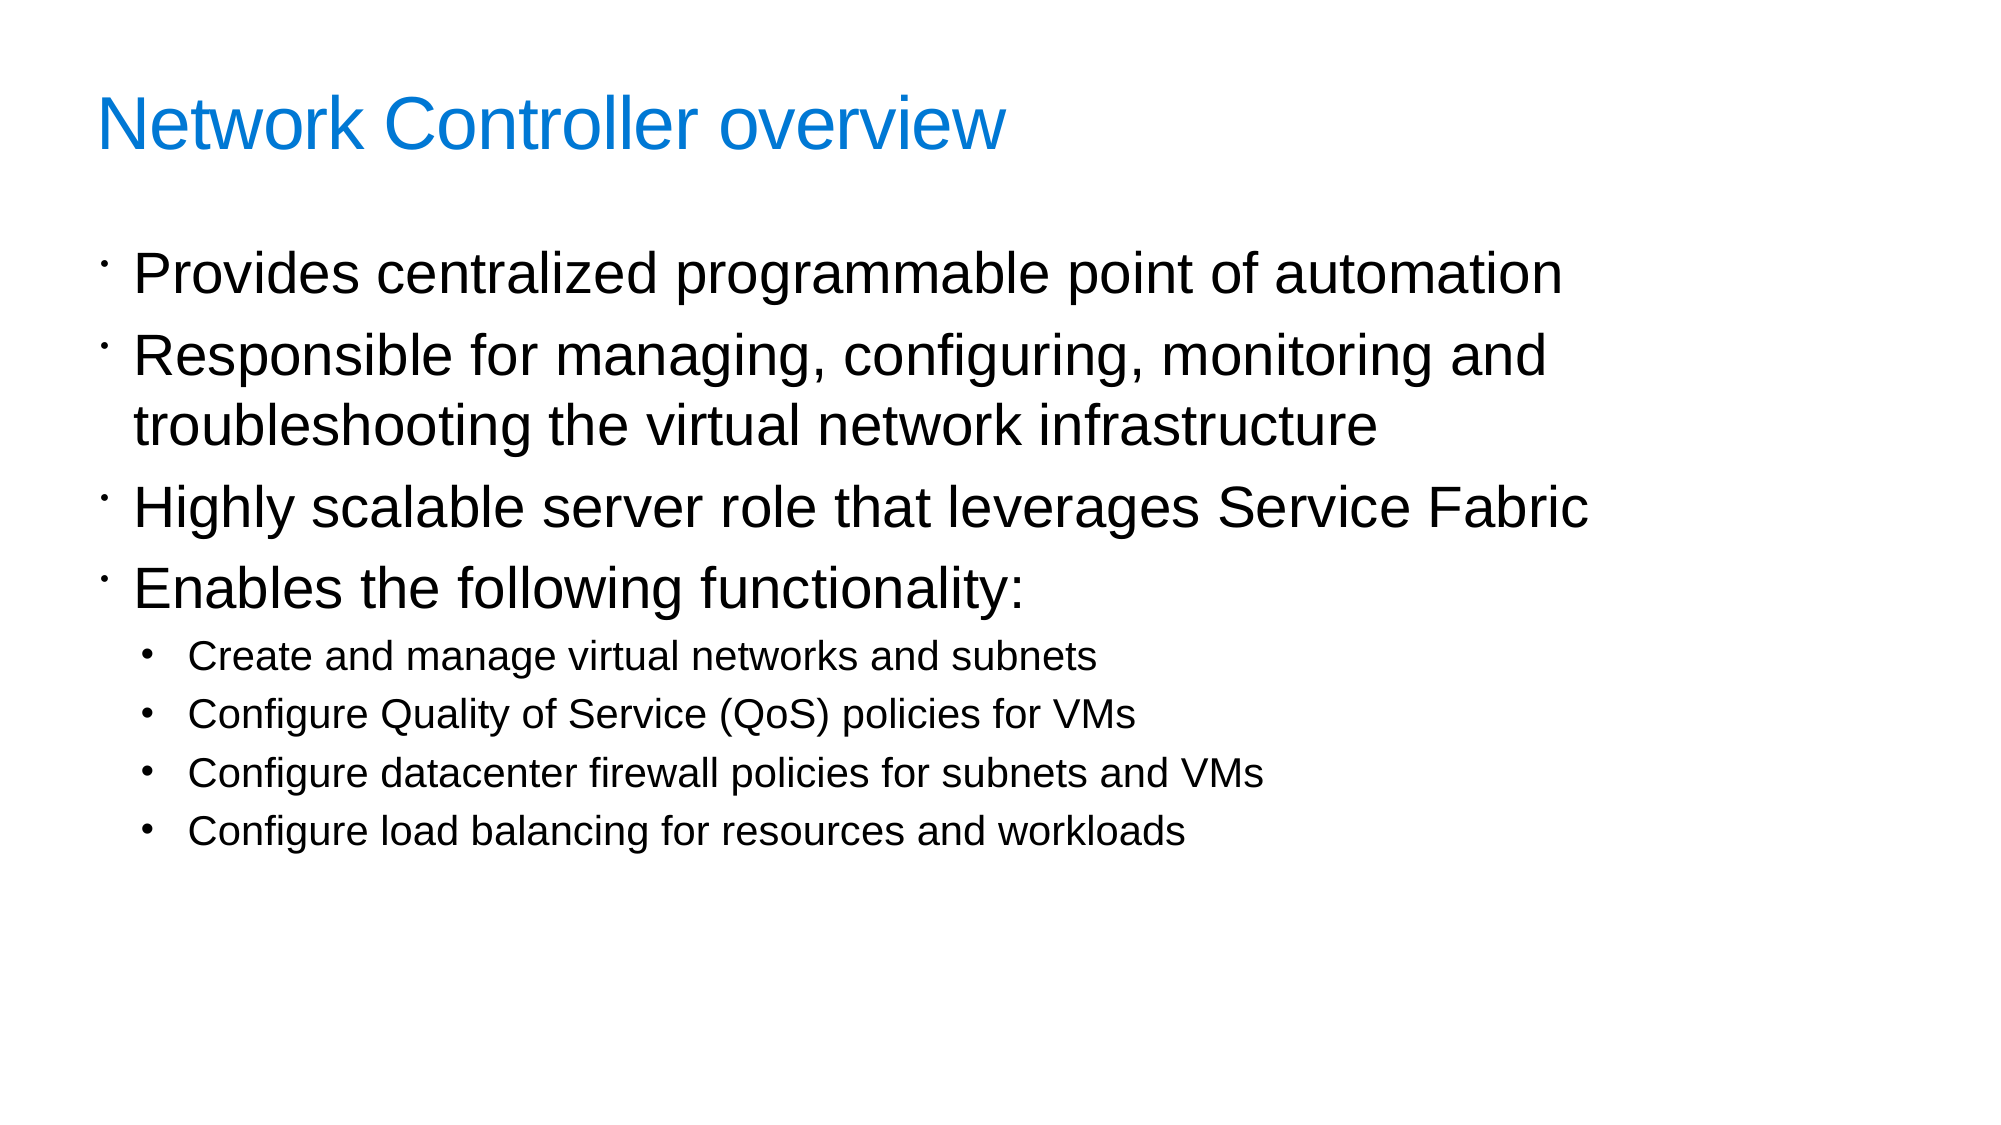

# Network Controller overview
Provides centralized programmable point of automation
Responsible for managing, configuring, monitoring and troubleshooting the virtual network infrastructure
Highly scalable server role that leverages Service Fabric
Enables the following functionality:
Create and manage virtual networks and subnets
Configure Quality of Service (QoS) policies for VMs
Configure datacenter firewall policies for subnets and VMs
Configure load balancing for resources and workloads